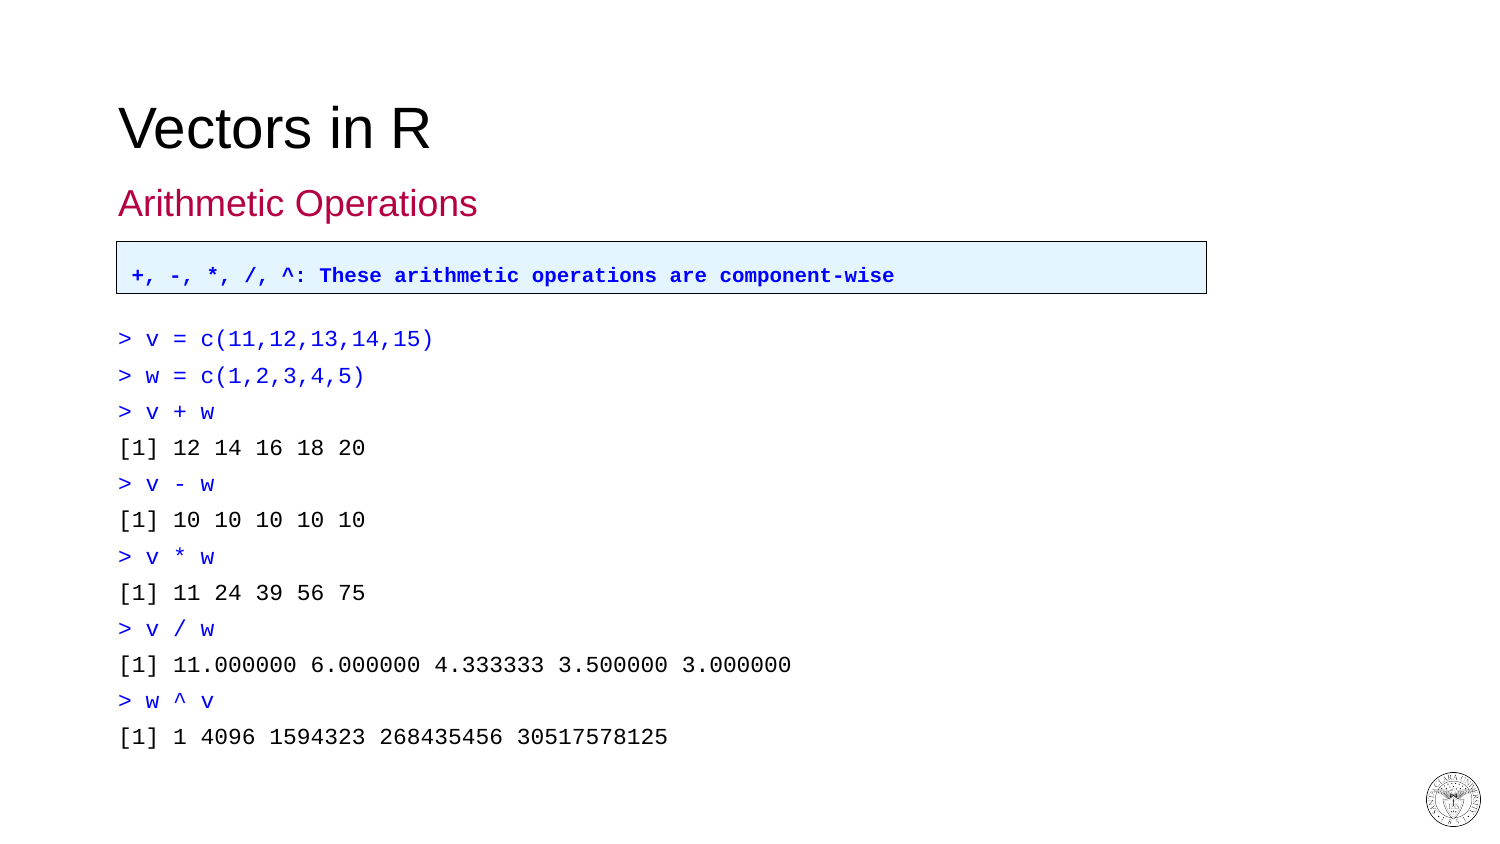

# Vectors in R
Arithmetic Operations
+, -, *, /, ^: These arithmetic operations are component-wise
> v = c(11,12,13,14,15)
> w = c(1,2,3,4,5)
> v + w
[1] 12 14 16 18 20
> v - w
[1] 10 10 10 10 10
> v * w
[1] 11 24 39 56 75
> v / w
[1] 11.000000 6.000000 4.333333 3.500000 3.000000
> w ^ v
[1] 1 4096 1594323 268435456 30517578125